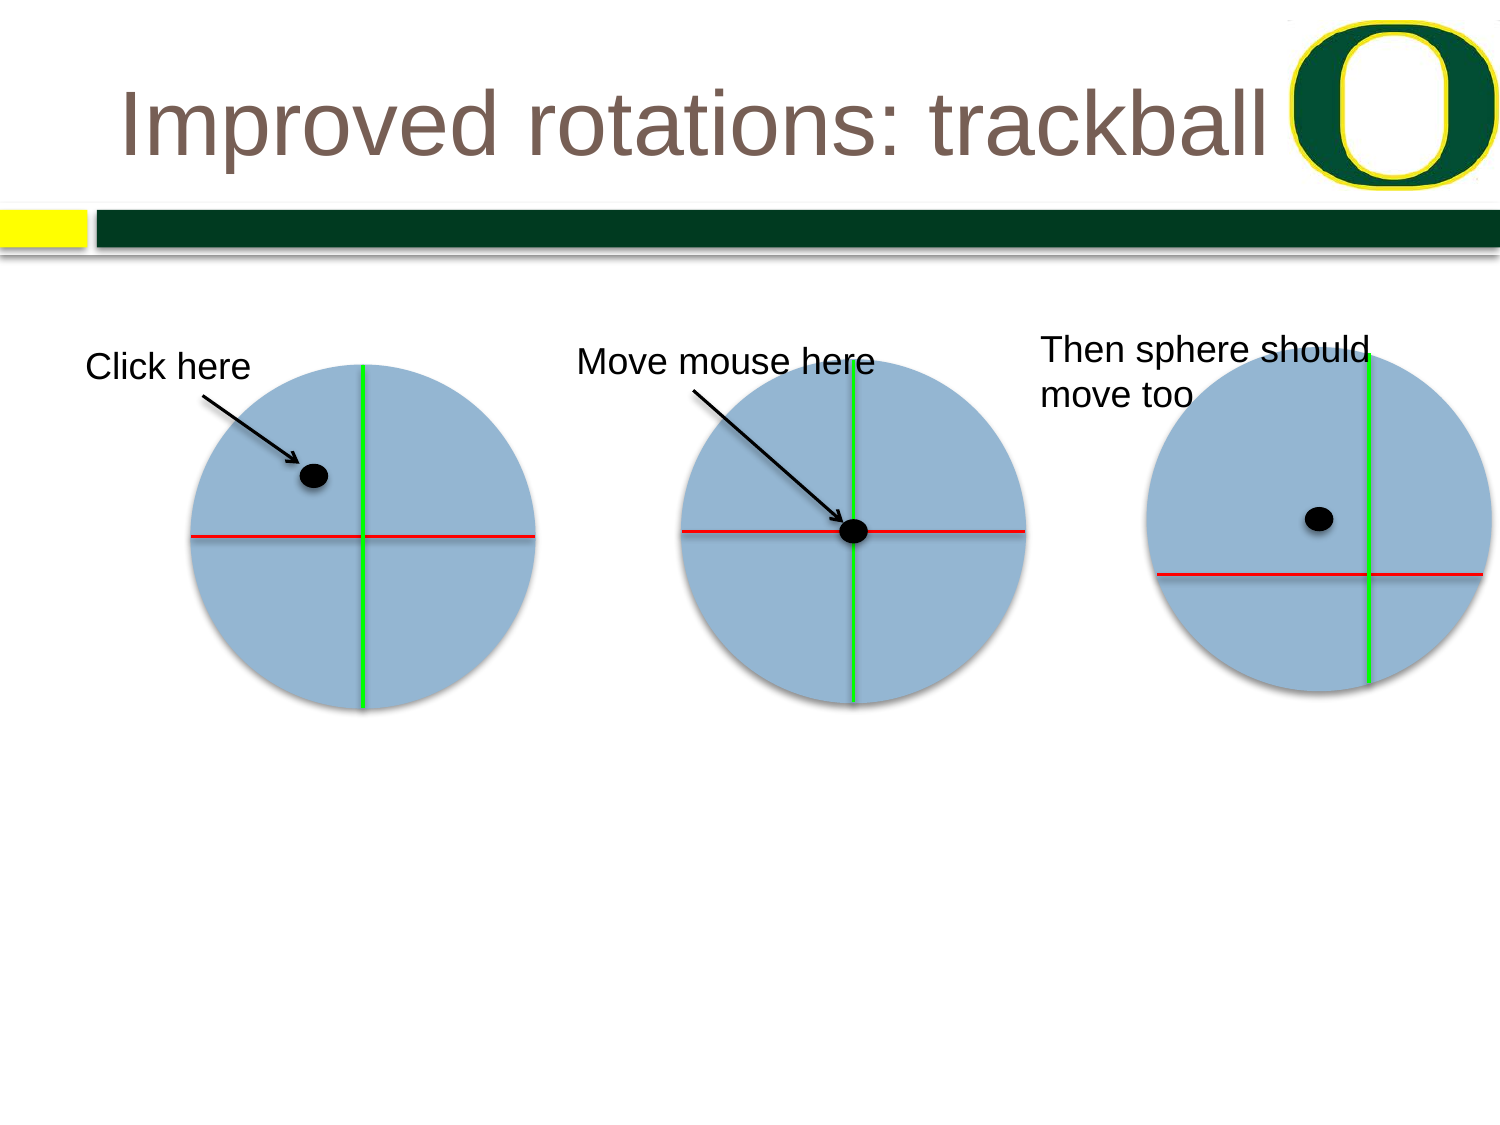

# Improved rotations: trackball
Then sphere should move too

Move mouse here

Click here